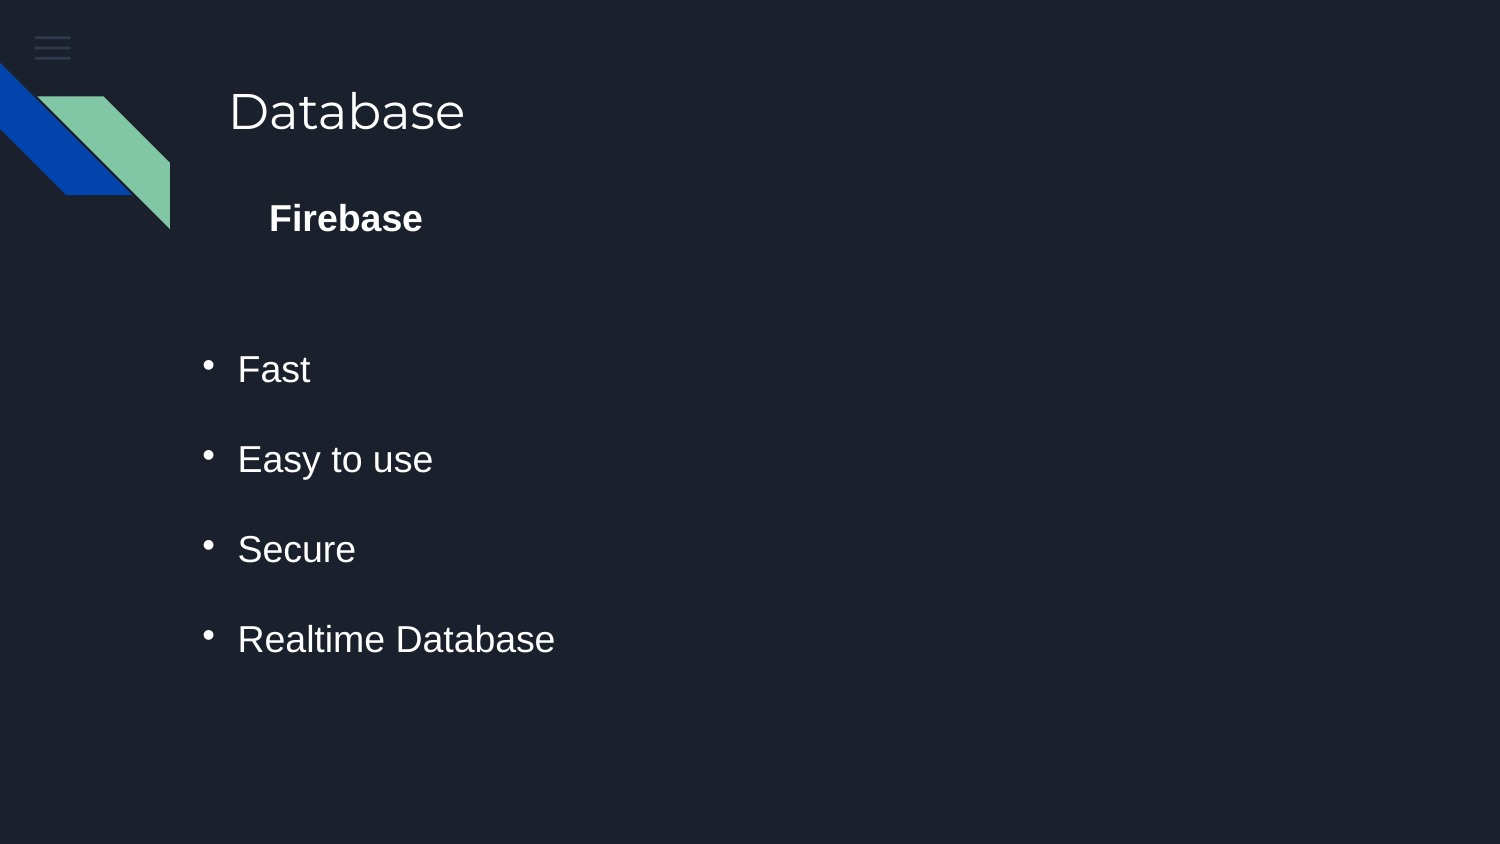

# Database
Firebase

Fast

Easy to use

Secure

Realtime Database